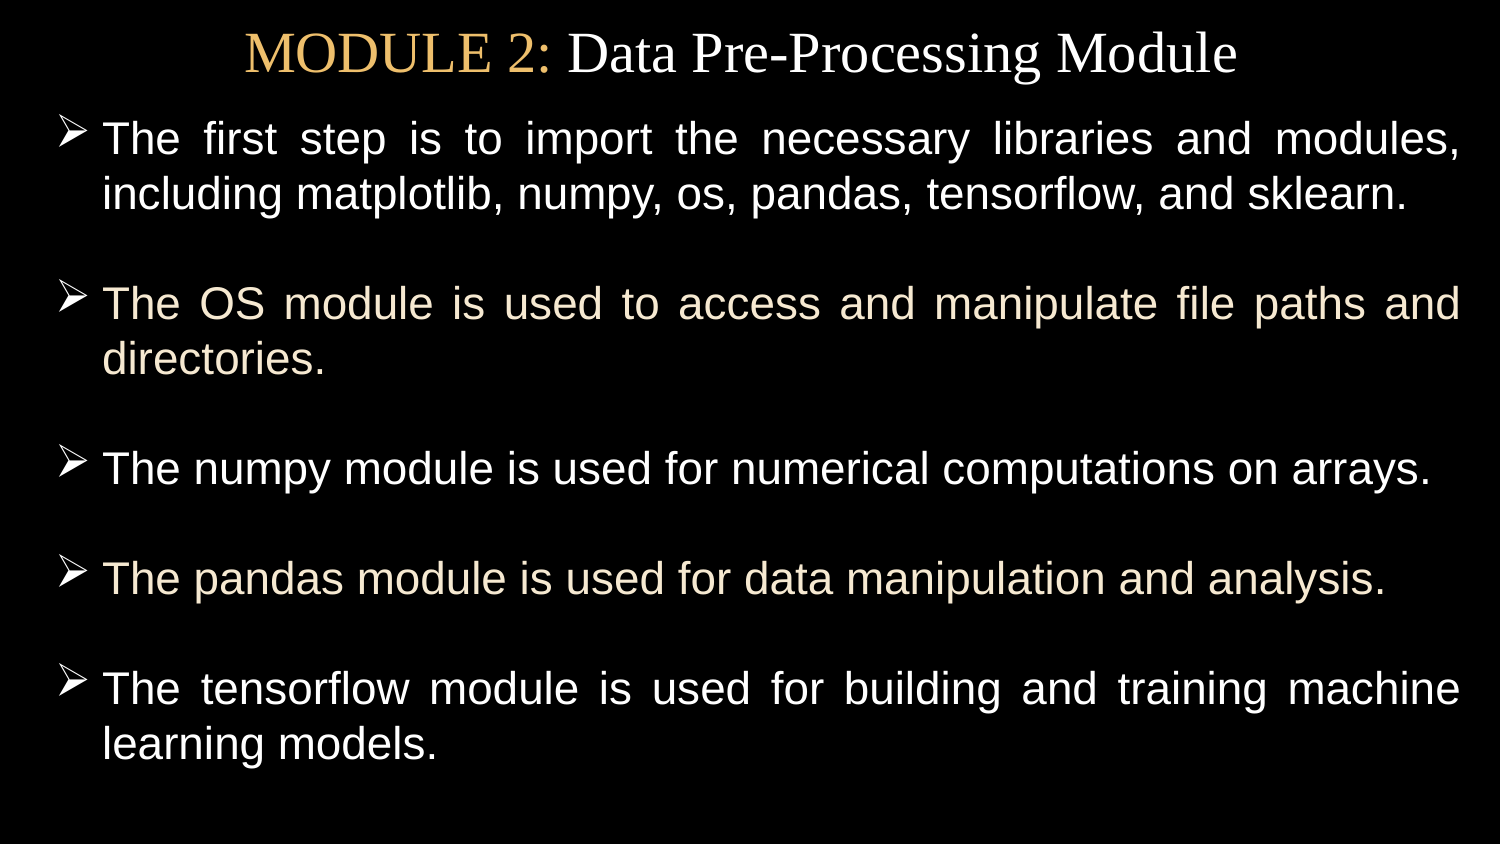

MODULE 2: Data Pre-Processing Module
The first step is to import the necessary libraries and modules, including matplotlib, numpy, os, pandas, tensorflow, and sklearn.

The OS module is used to access and manipulate file paths and directories.

The numpy module is used for numerical computations on arrays.

The pandas module is used for data manipulation and analysis.

The tensorflow module is used for building and training machine learning models.